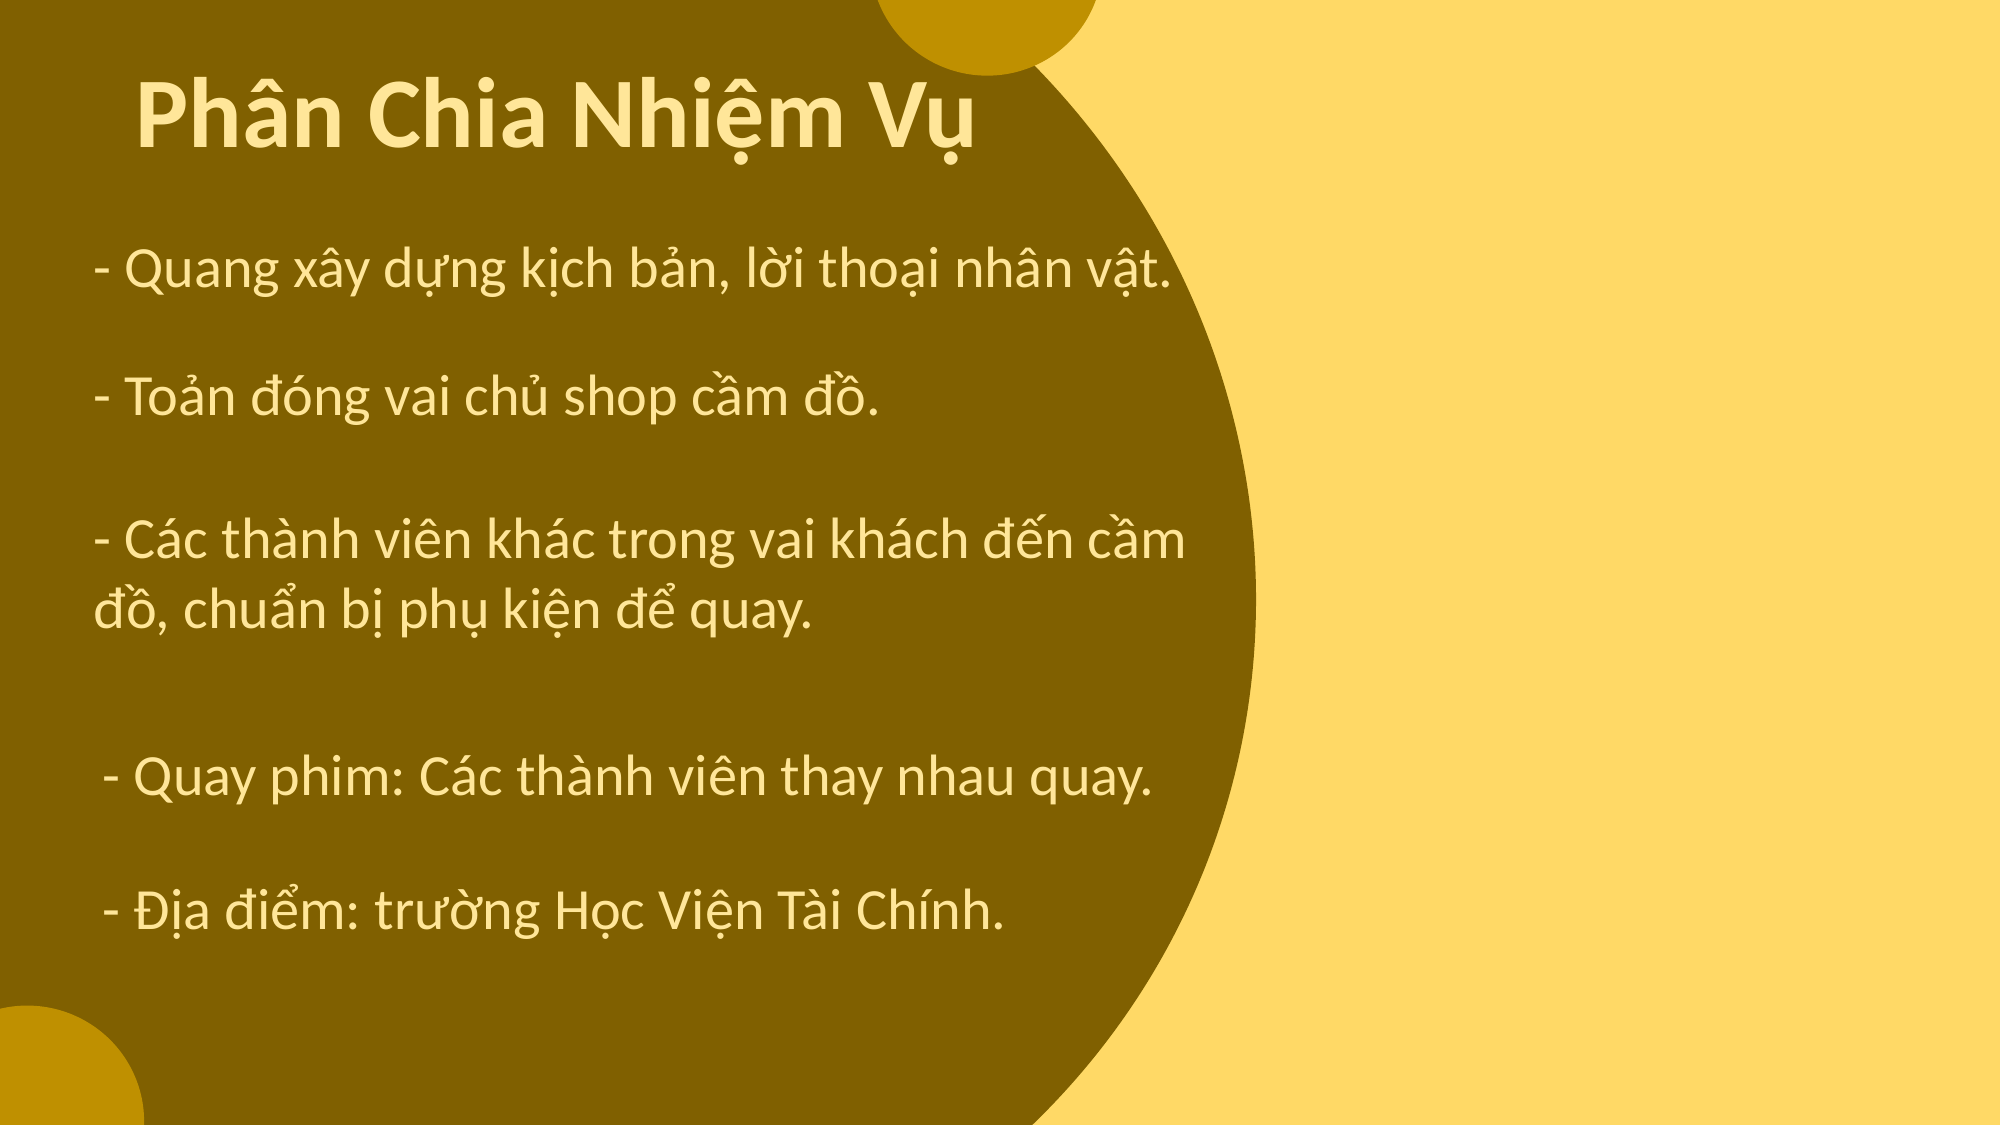

NỘI DUNG 1
Phân Chia Nhiệm Vụ
Nội dung 3
- Quang xây dựng kịch bản, lời thoại nhân vật.
Ghi chú nội dung 3
- Toản đóng vai chủ shop cầm đồ.

- Các thành viên khác trong vai khách đến cầm đồ, chuẩn bị phụ kiện để quay.

- Quay phim: Các thành viên thay nhau quay.
- Địa điểm: trường Học Viện Tài Chính.